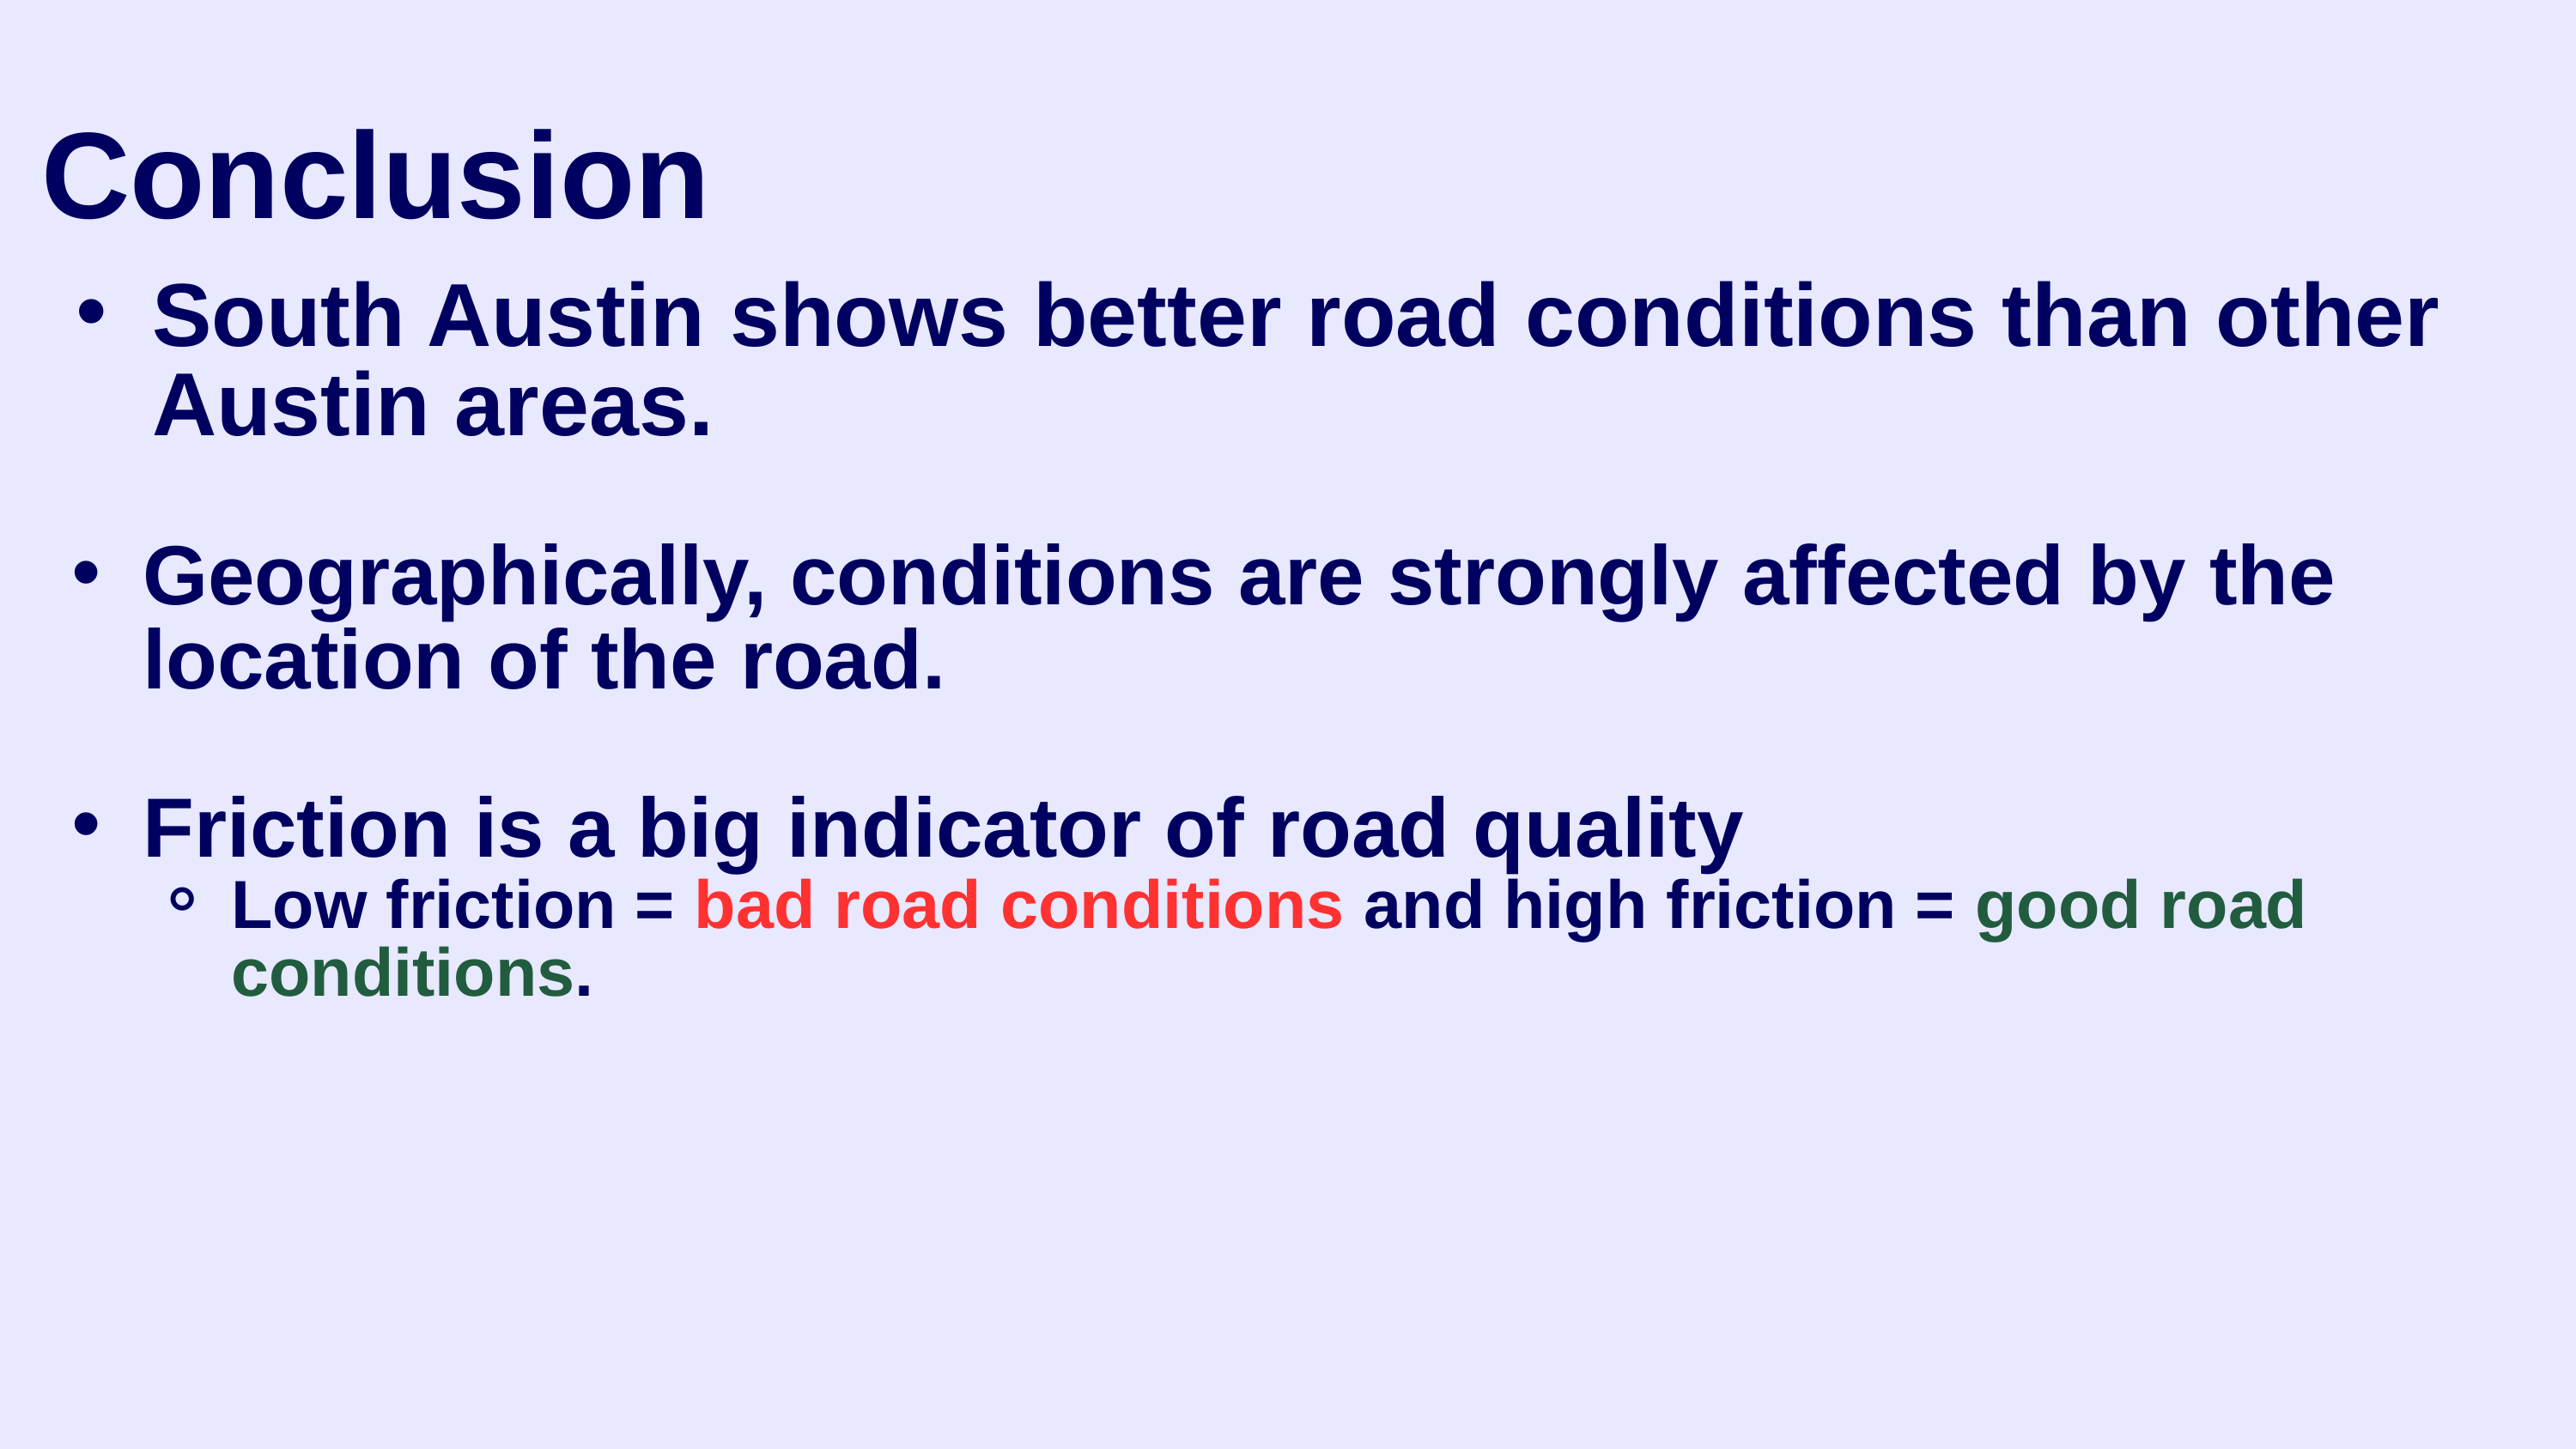

Conclusion
South Austin shows better road conditions than other Austin areas.

Geographically, conditions are strongly affected by the location of the road.

Friction is a big indicator of road quality
Low friction = bad road conditions and high friction = good road conditions.